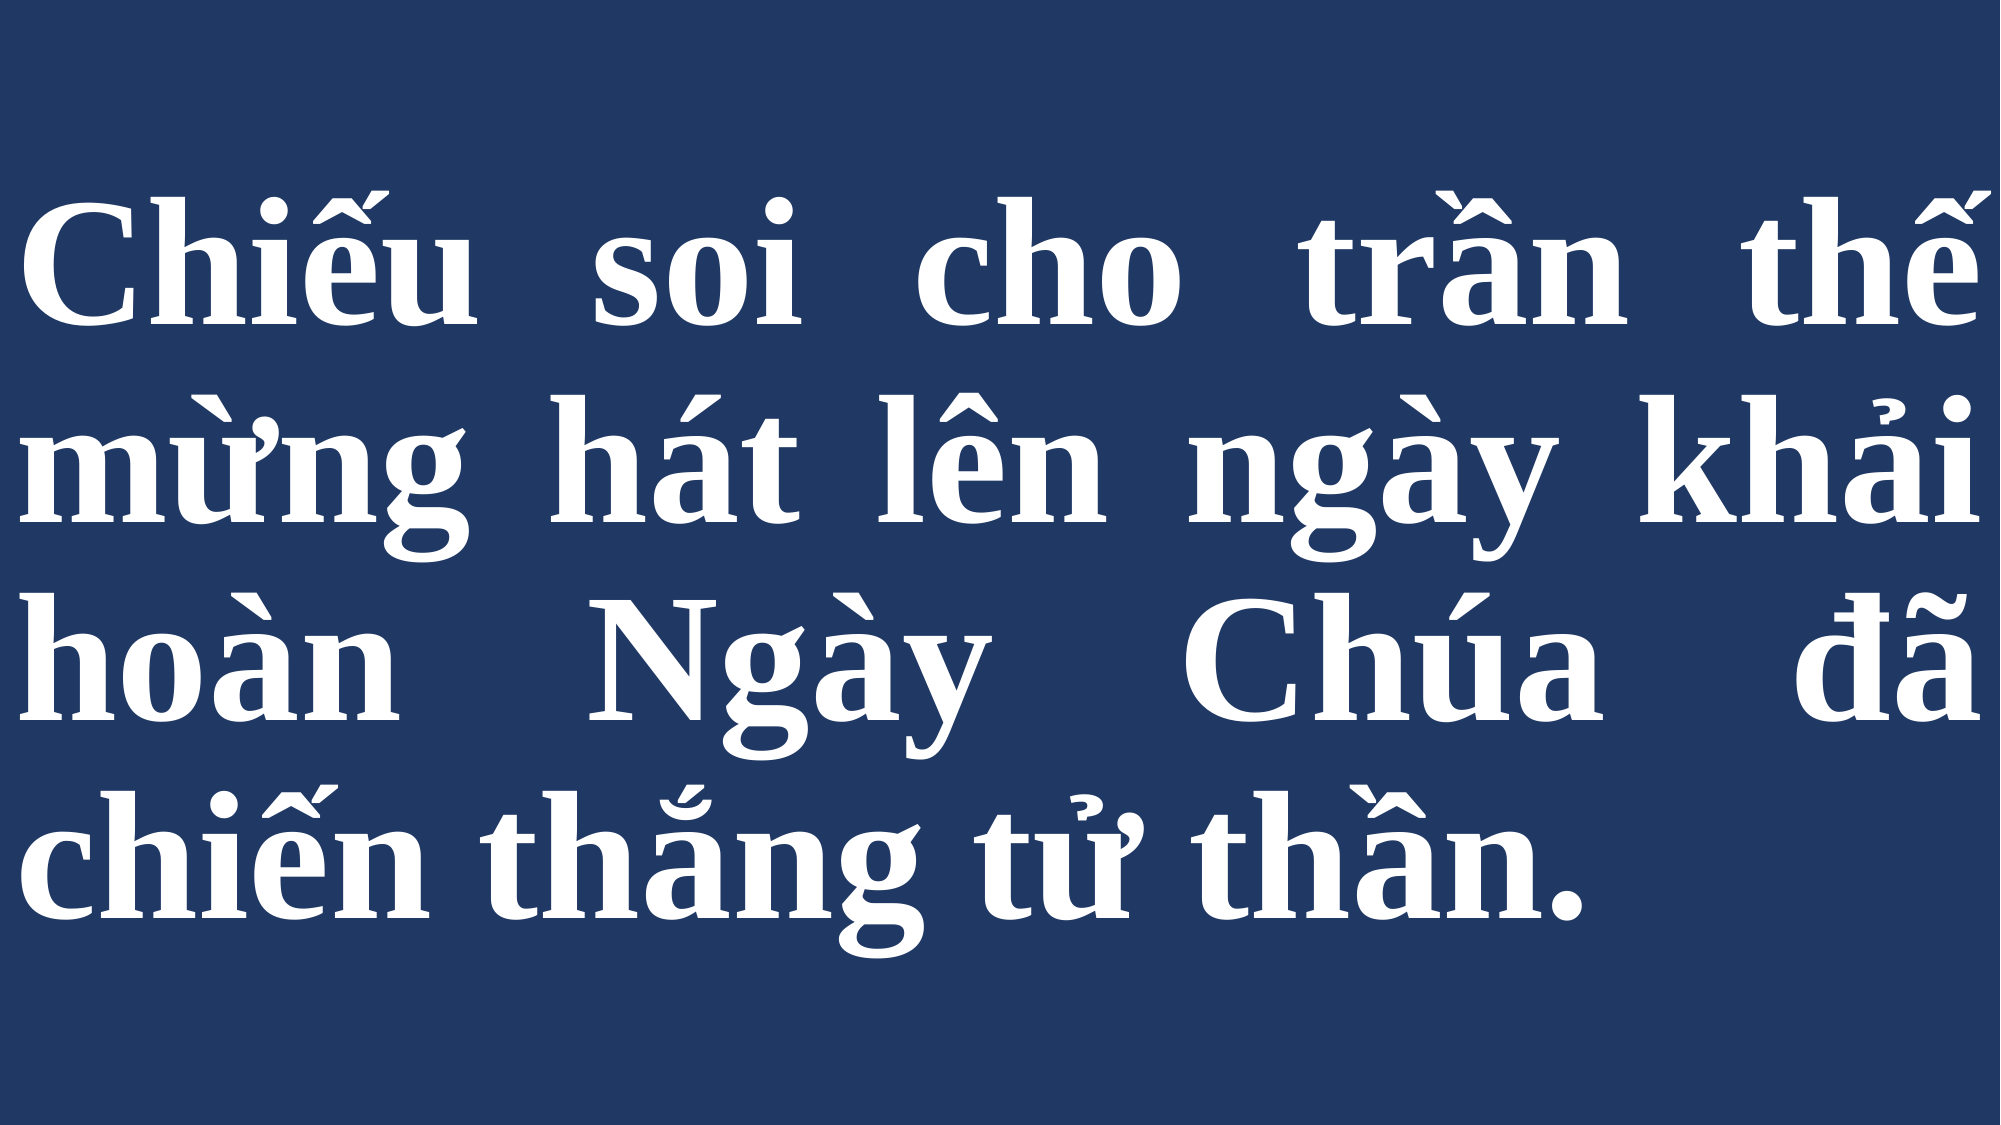

# Chiếu soi cho trần thế mừng hát lên ngày khải hoàn Ngày Chúa đã chiến thắng tử thần.